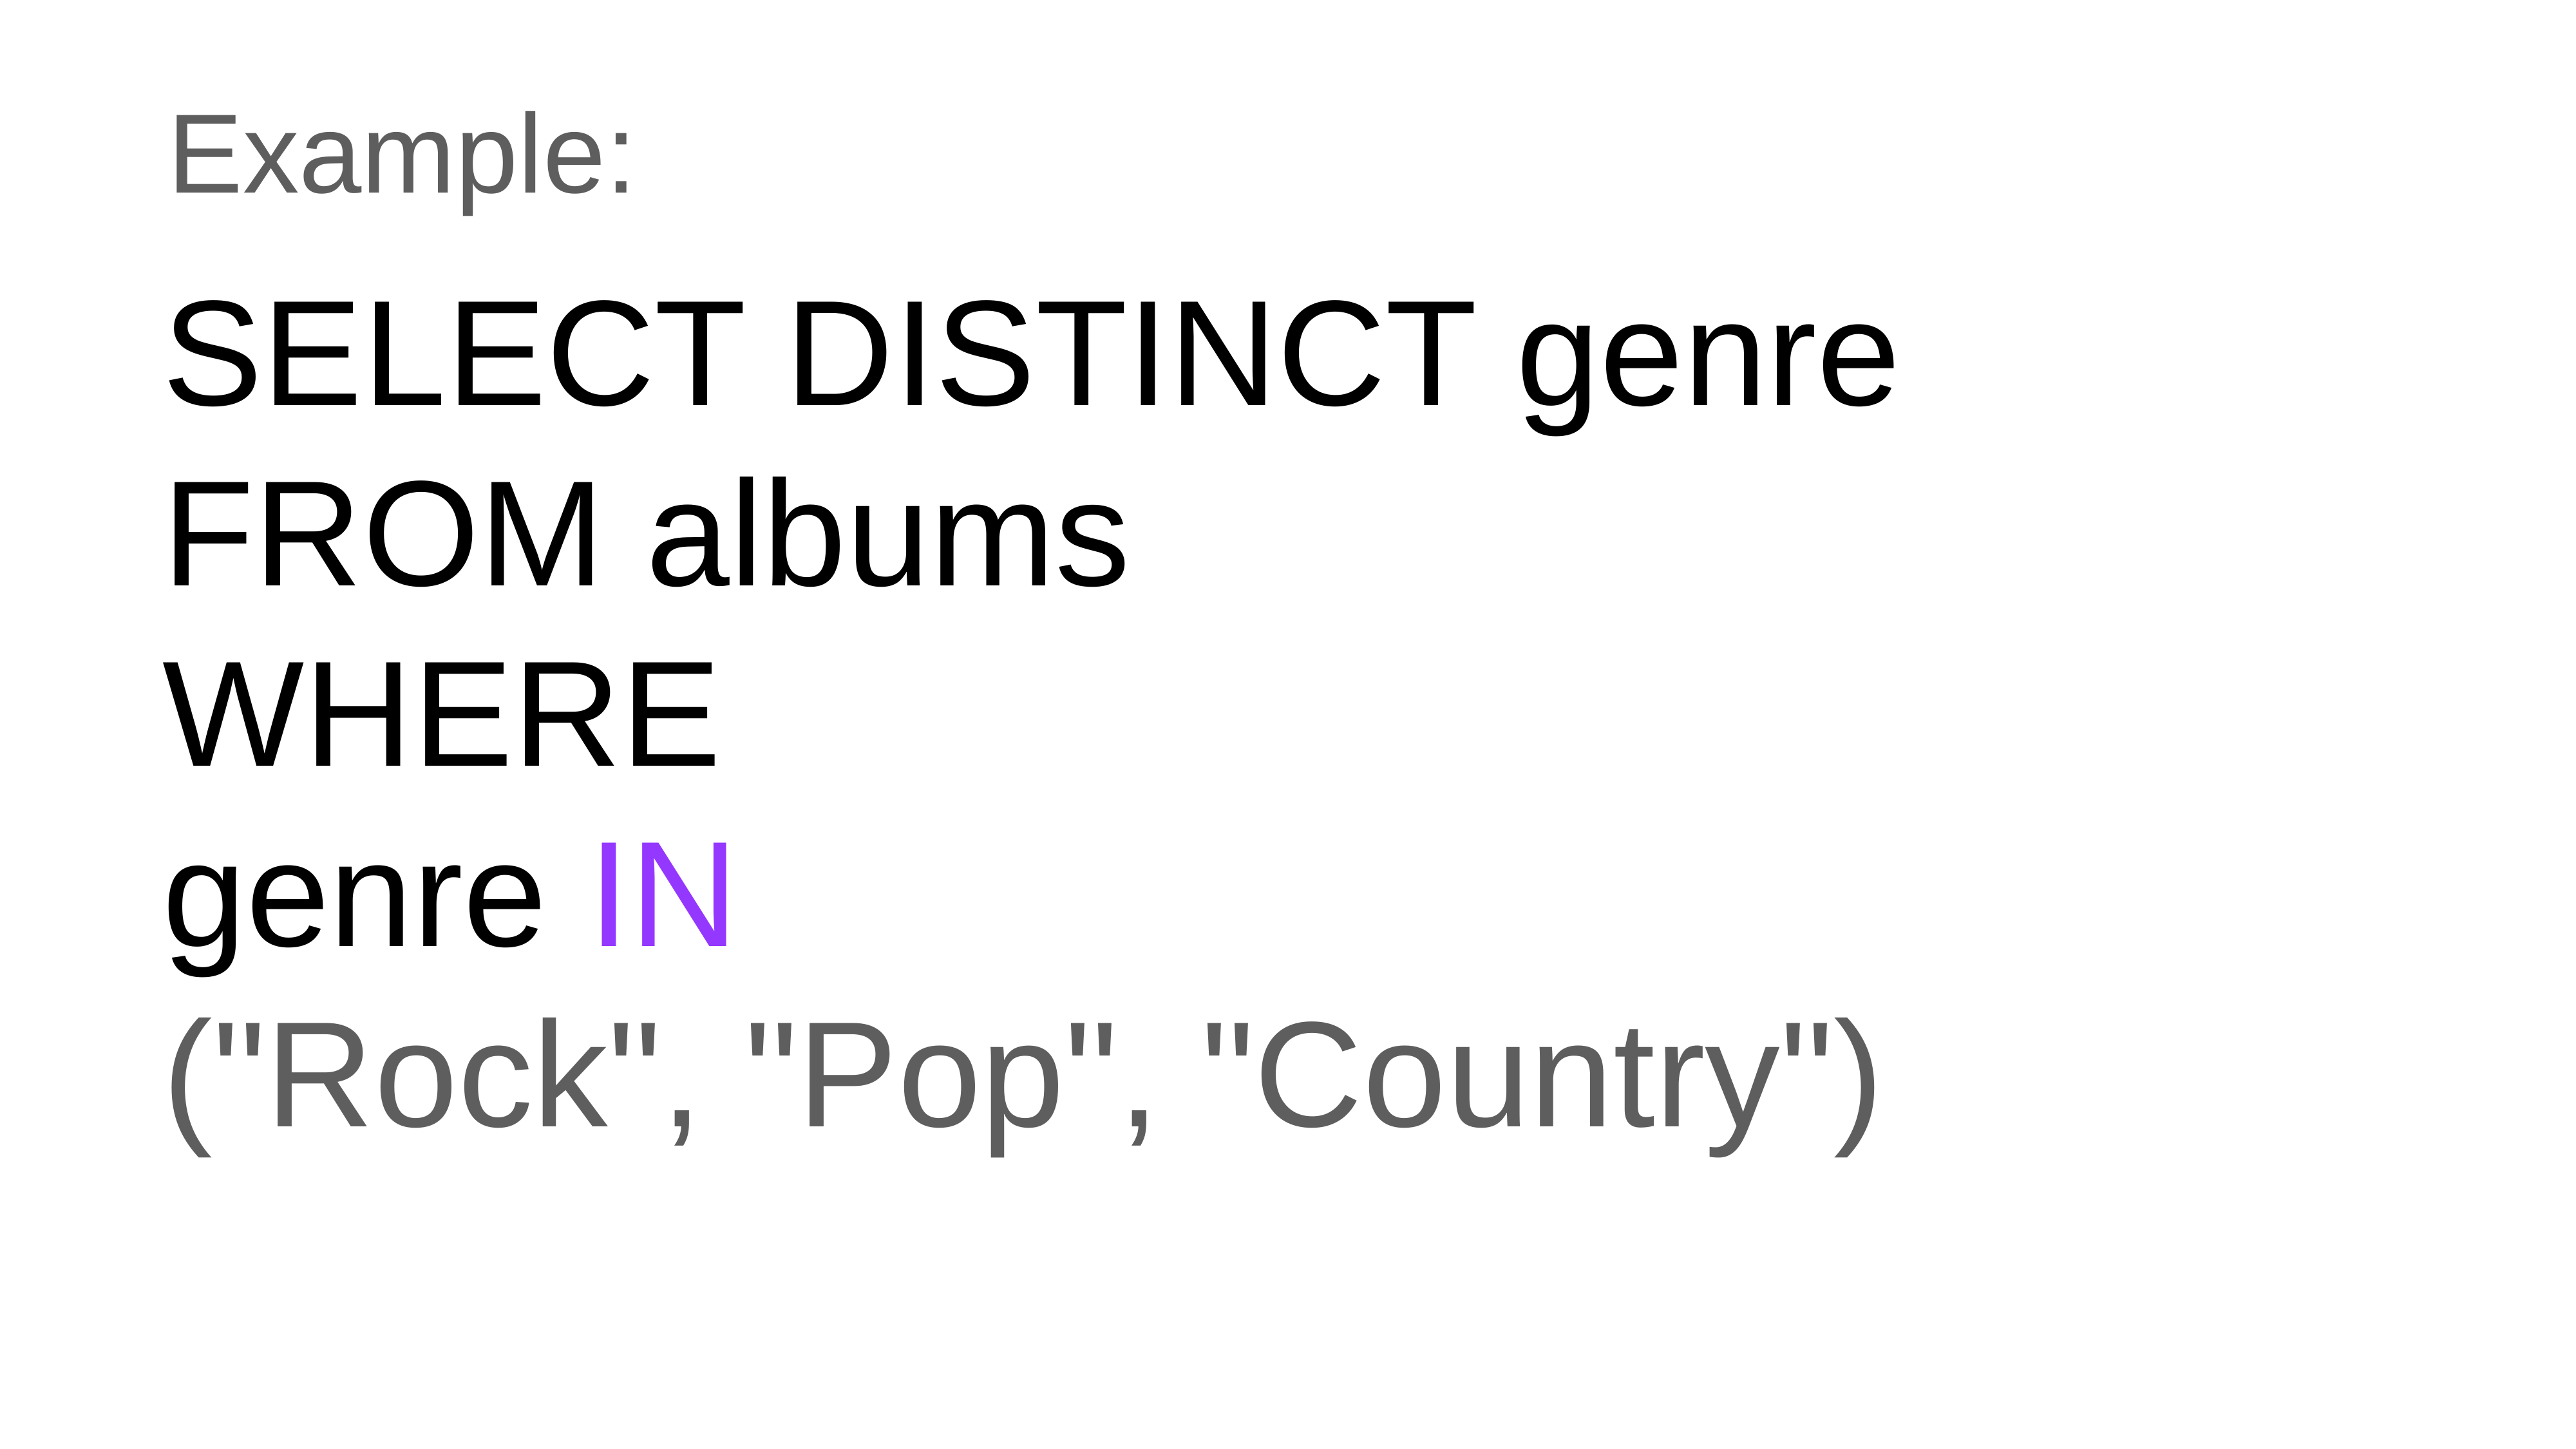

Example:
SELECT DISTINCT genre
FROM albums
WHERE
genre IN
("Rock", "Pop", "Country")